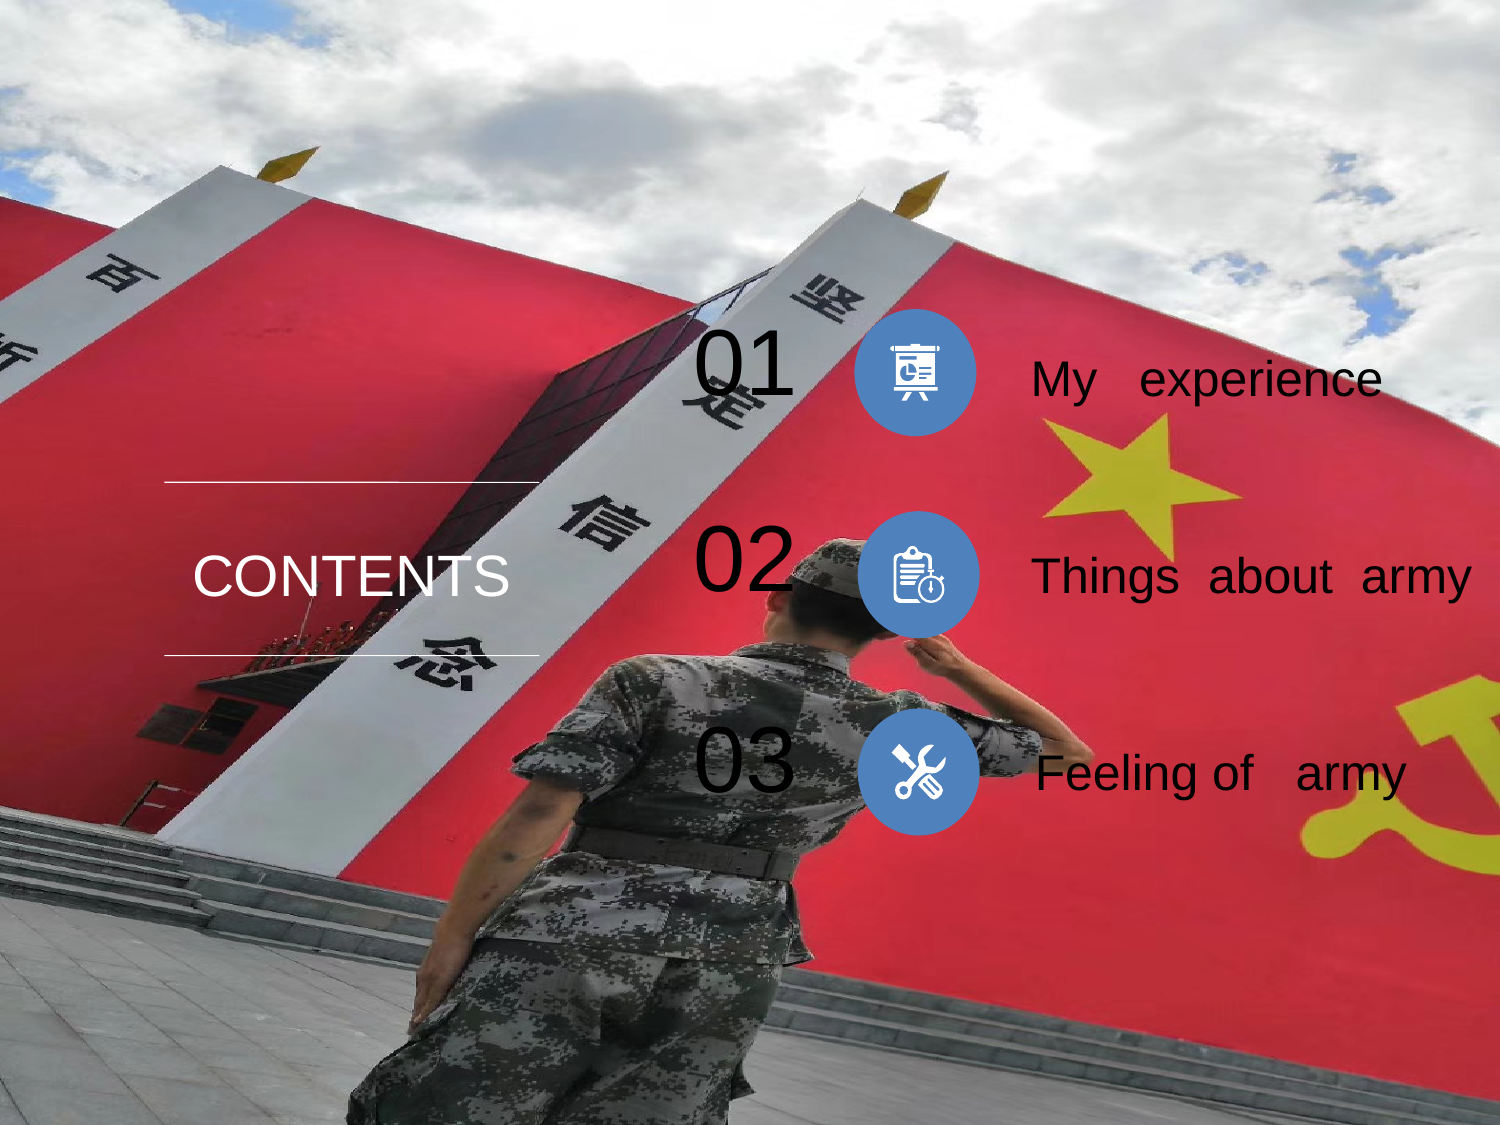

01

My   experience
02

Things  about  army
03

Feeling of   army

CONTENTS